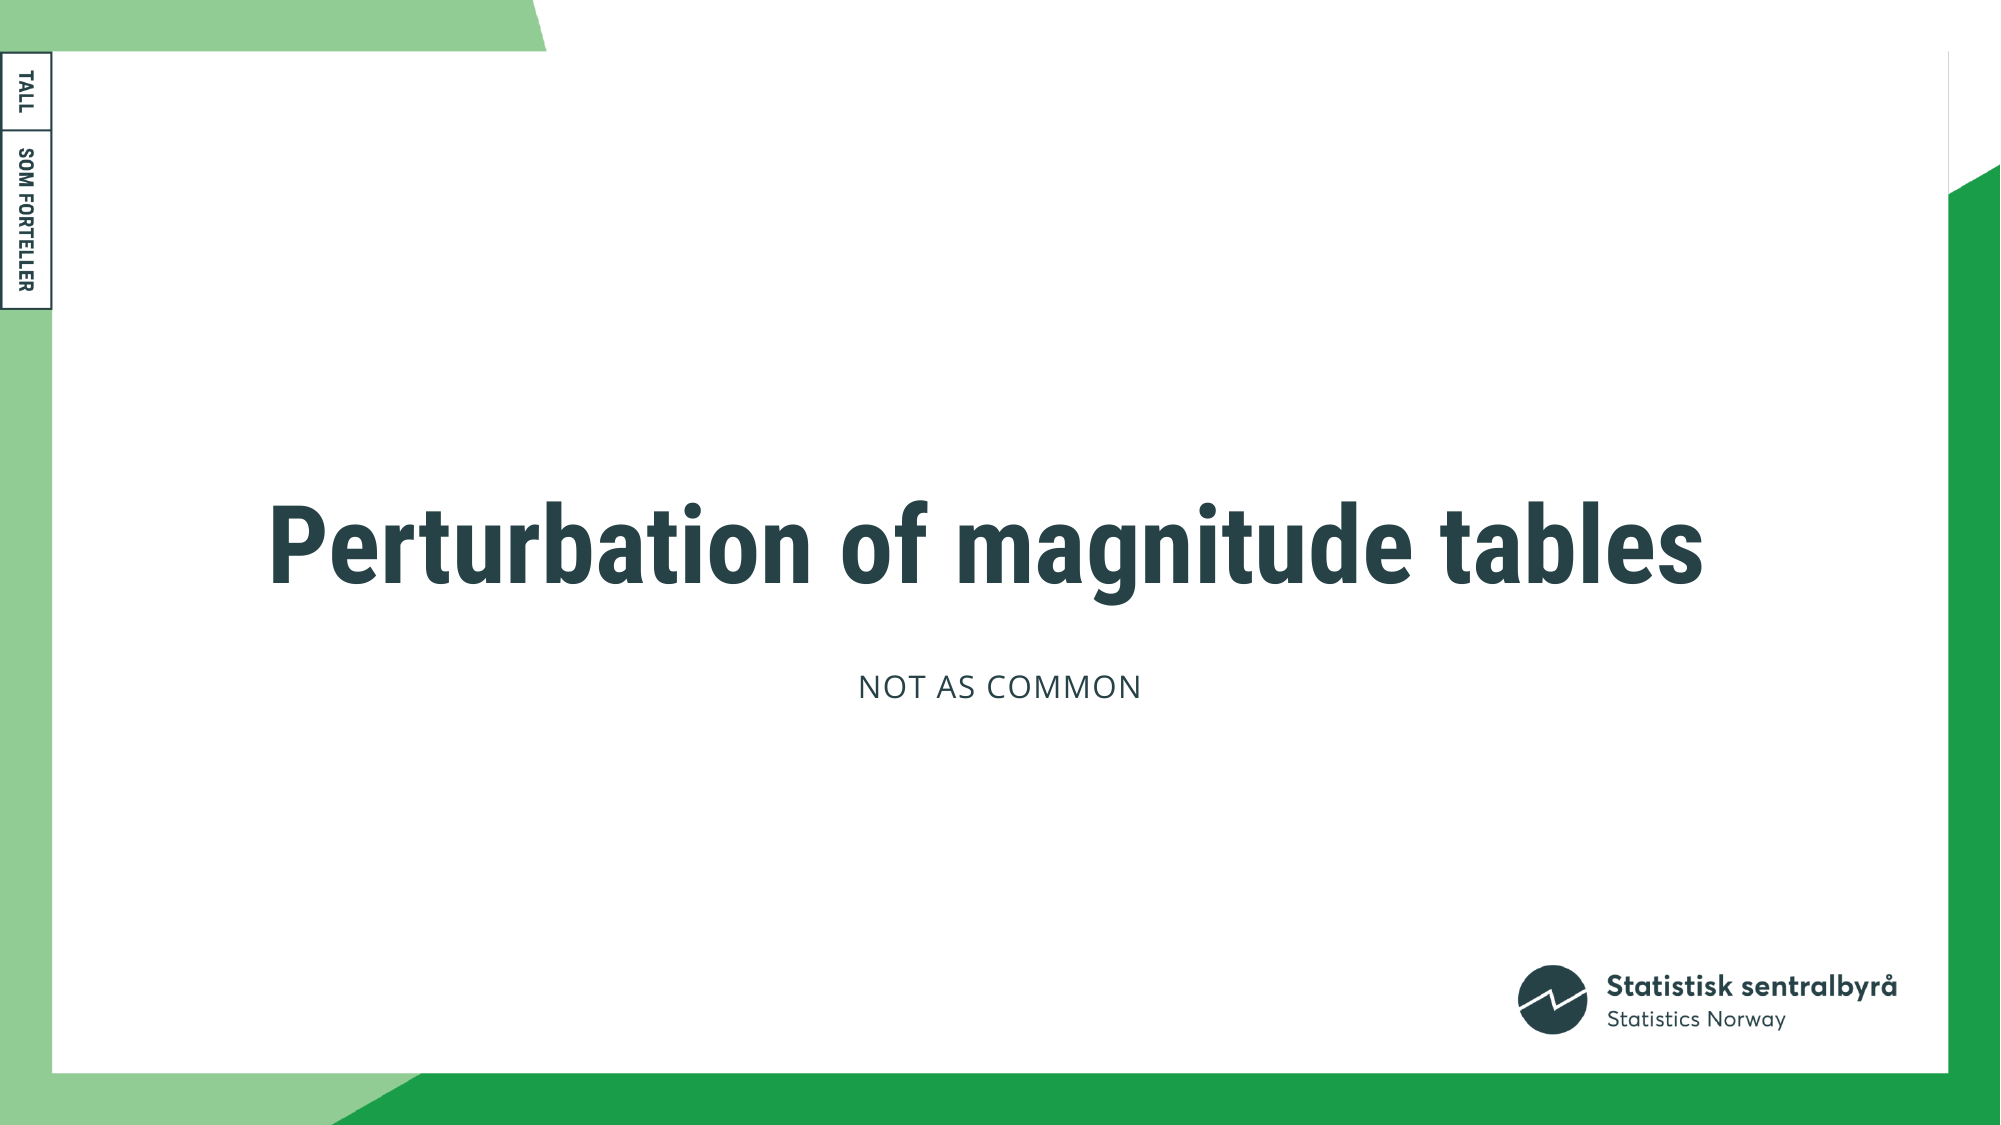

# Perturbation of magnitude tables
not as common